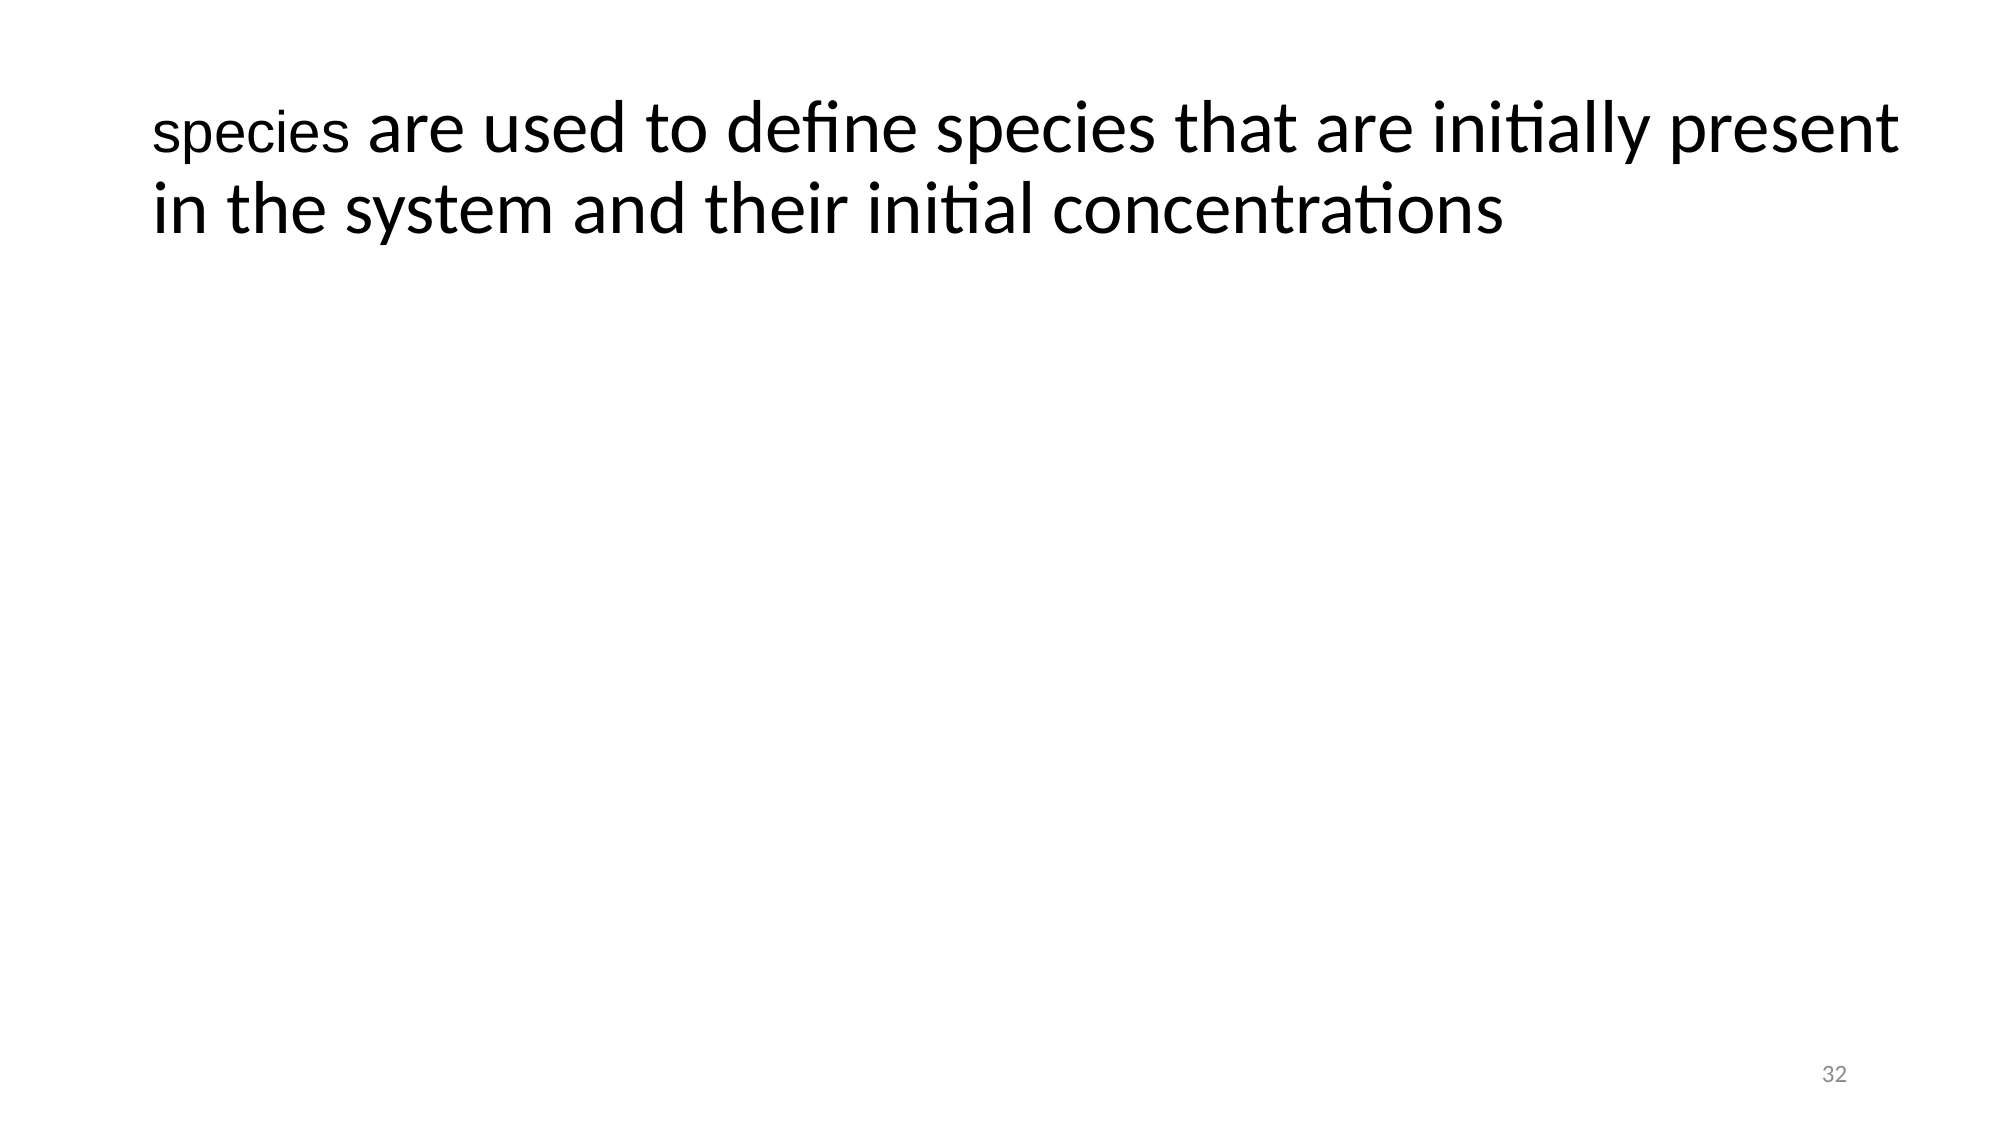

# species are used to define species that are initially present in the system and their initial concentrations
32